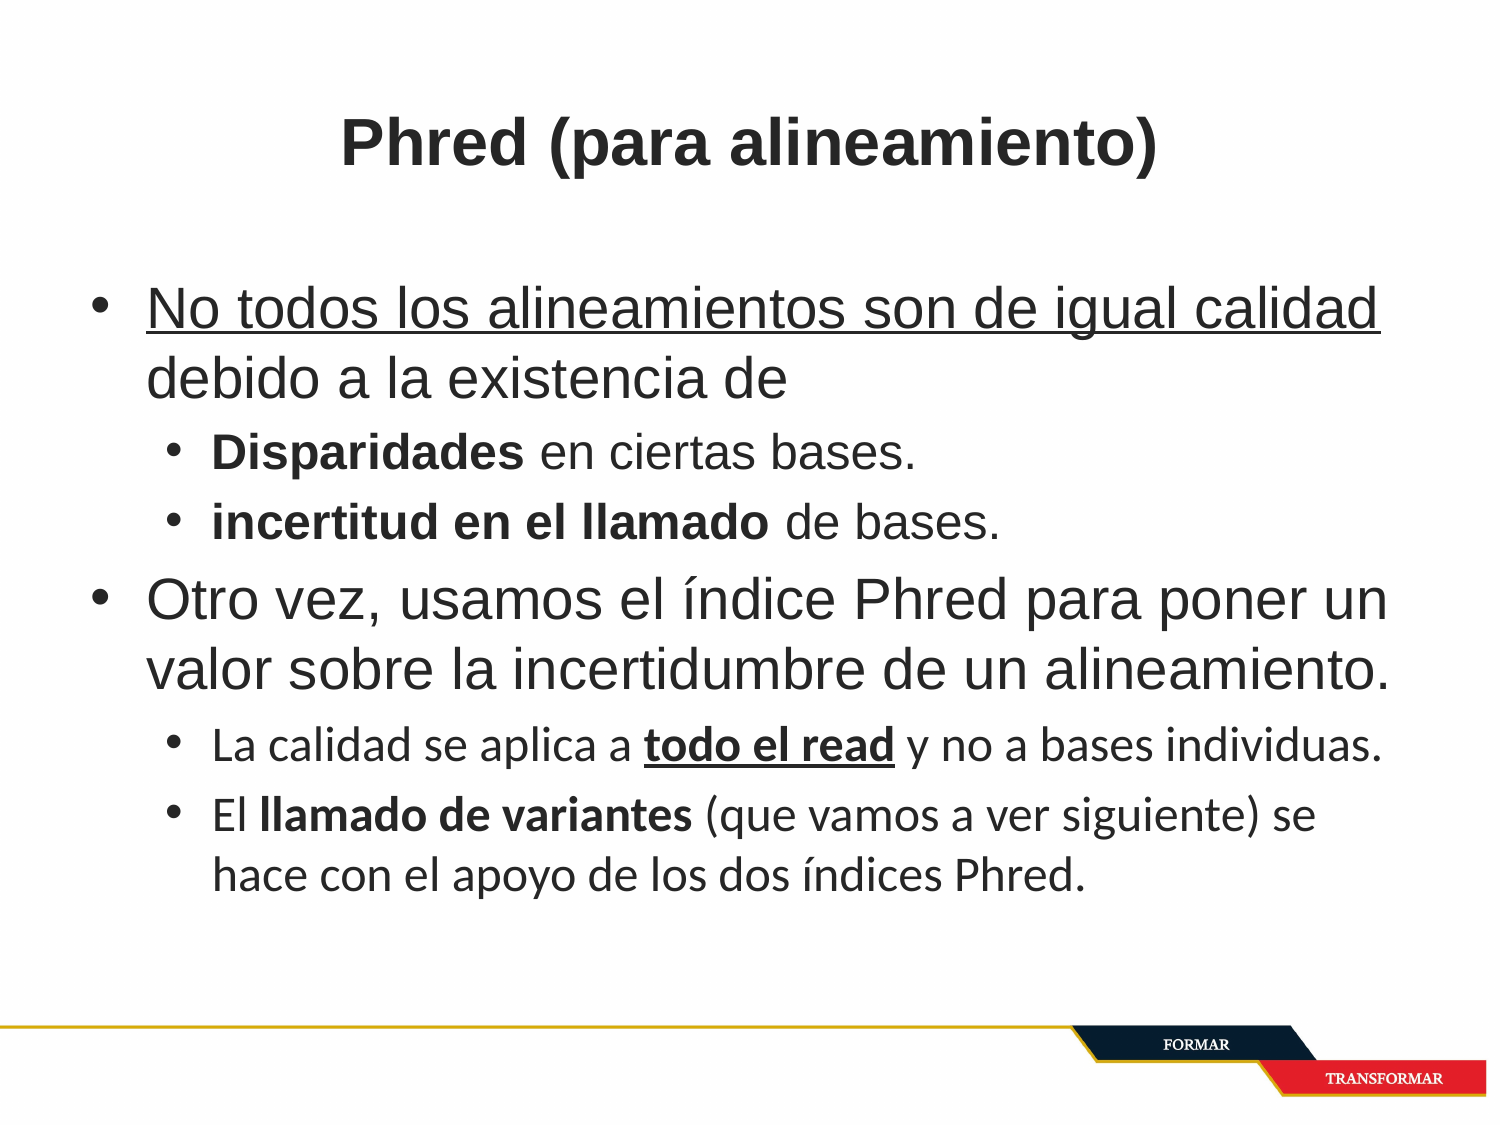

# Phred (para alineamiento)
No todos los alineamientos son de igual calidad debido a la existencia de
Disparidades en ciertas bases.
incertitud en el llamado de bases.
Otro vez, usamos el índice Phred para poner un valor sobre la incertidumbre de un alineamiento.
La calidad se aplica a todo el read y no a bases individuas.
El llamado de variantes (que vamos a ver siguiente) se hace con el apoyo de los dos índices Phred.